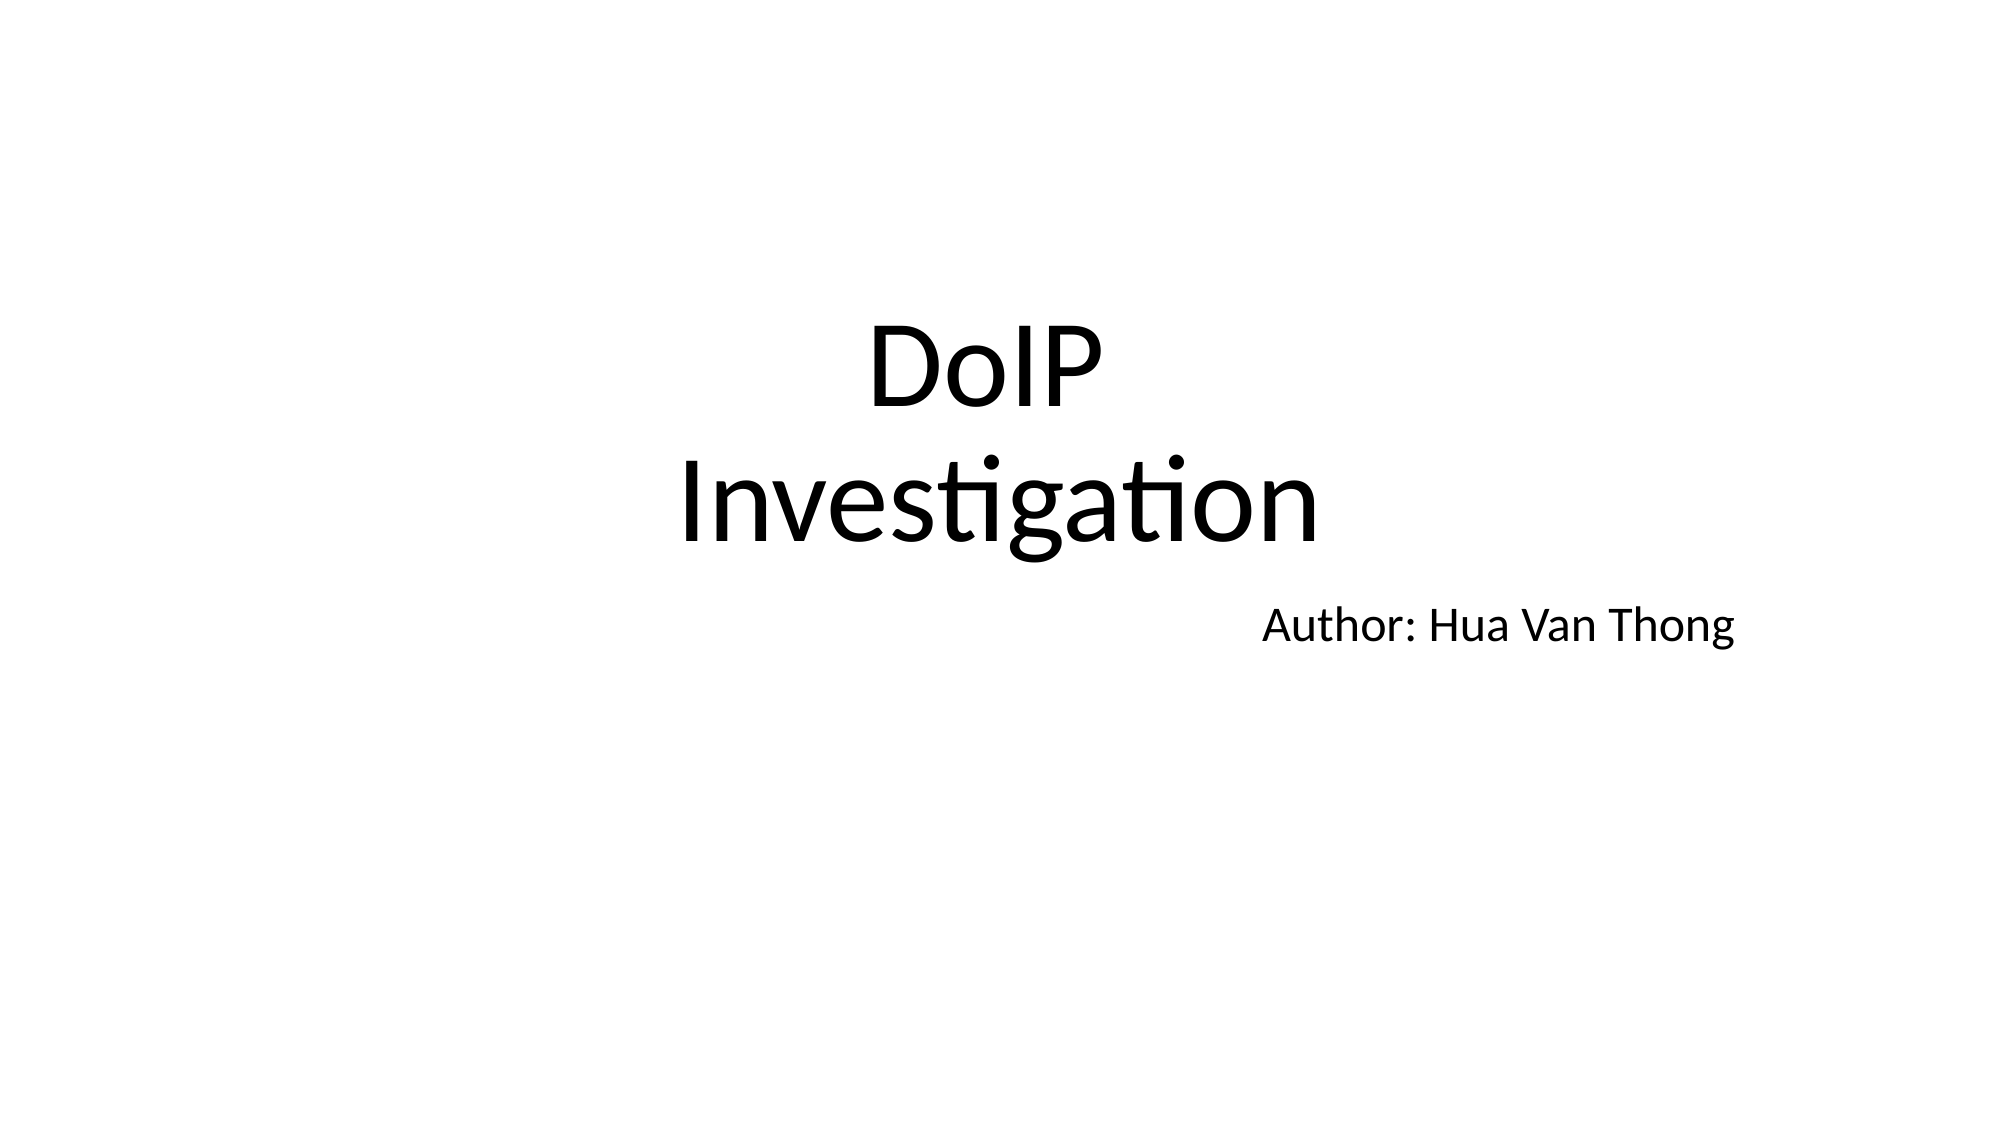

# DoIP Investigation
Author: Hua Van Thong